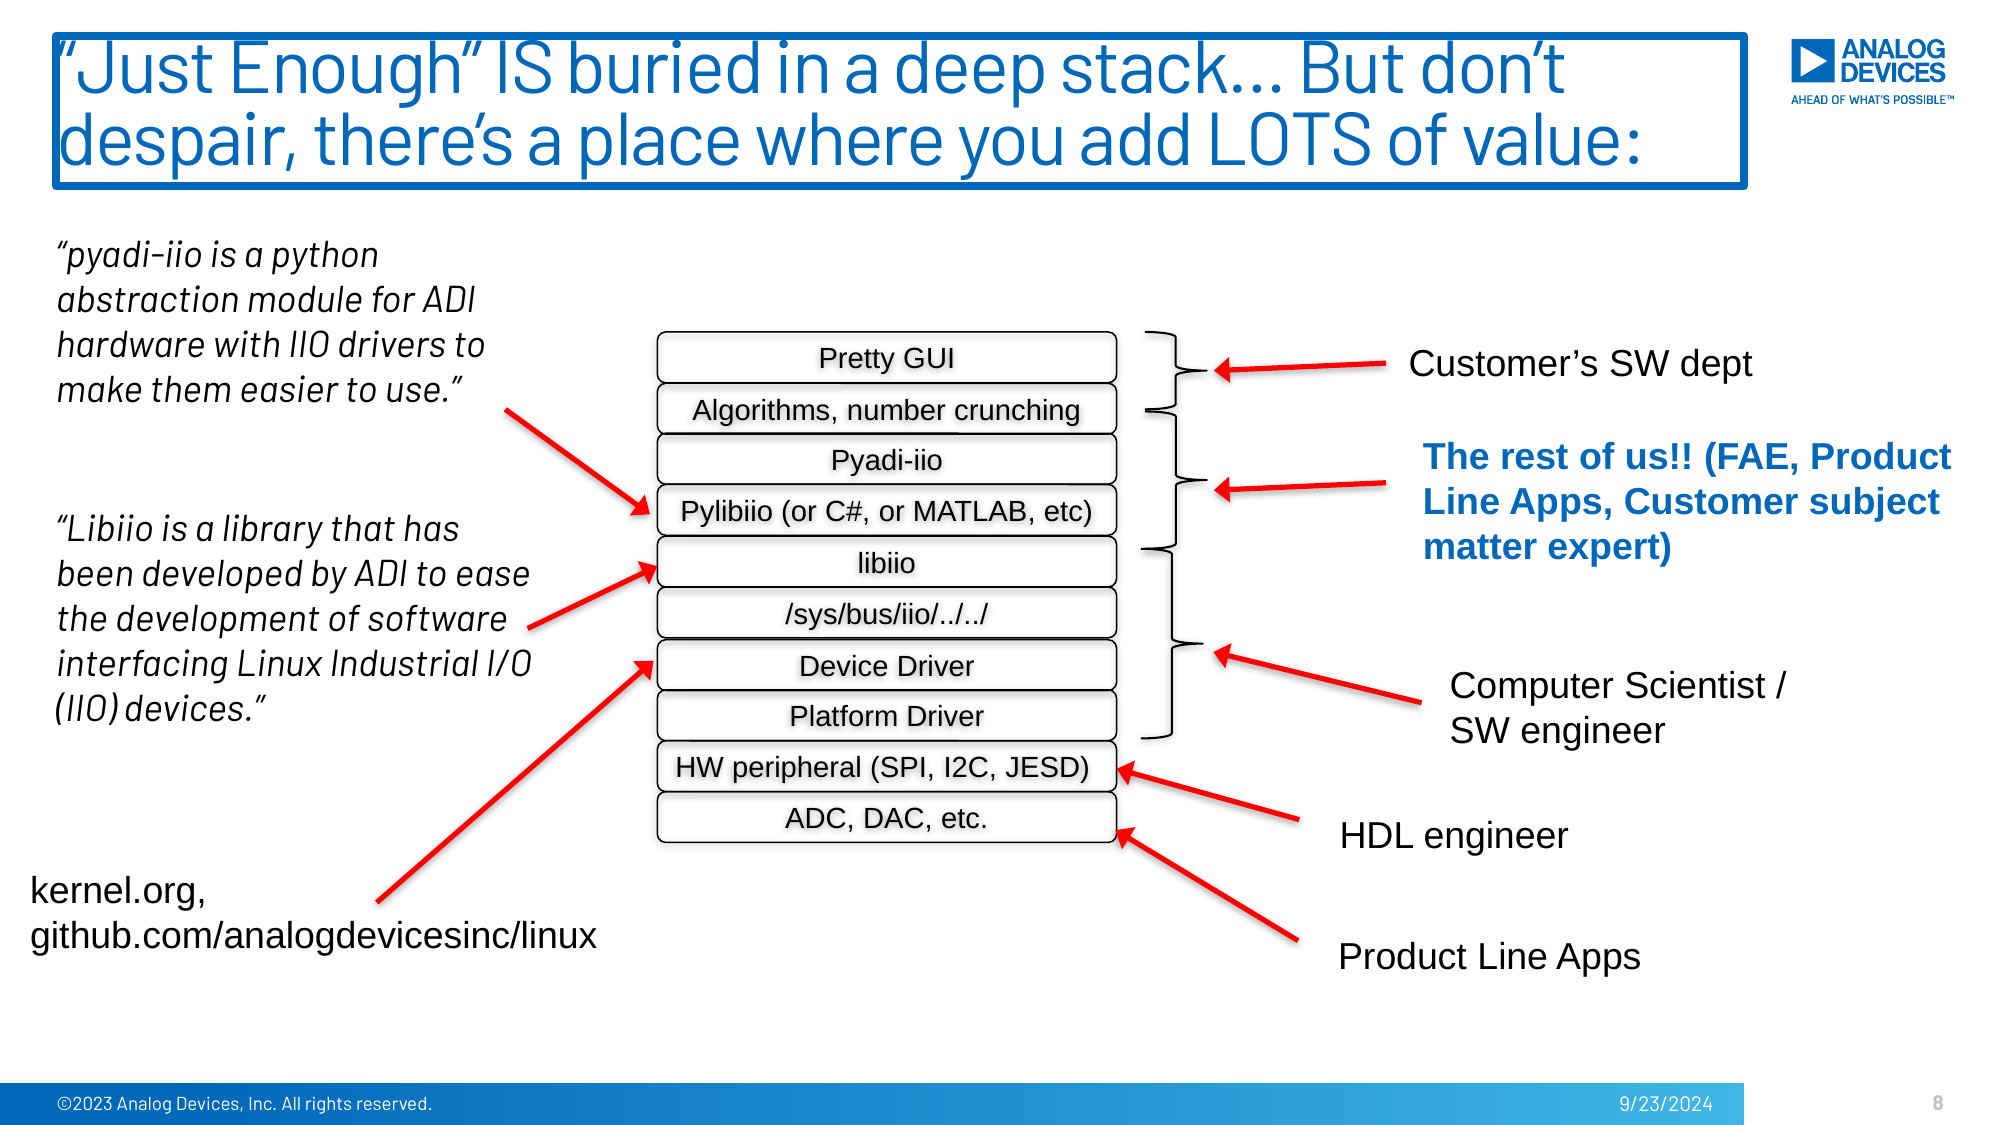

# “Just Enough” IS buried in a deep stack… But don’t despair, there’s a place where you add LOTS of value:
“pyadi-iio is a python abstraction module for ADI hardware with IIO drivers to make them easier to use.”
Customer’s SW dept
Pretty GUI

Algorithms, number crunching

The rest of us!! (FAE, Product Line Apps, Customer subject matter expert)
Pyadi-iio

Pylibiio (or C#, or MATLAB, etc)
“Libiio is a library that has been developed by ADI to ease the development of software interfacing Linux Industrial I/O (IIO) devices.”
libiio

/sys/bus/iio/../../
Device Driver

Computer Scientist / SW engineer

Platform Driver
HW peripheral (SPI, I2C, JESD)

ADC, DAC, etc.
HDL engineer

kernel.org, github.com/analogdevicesinc/linux
Product Line Apps
8
©2023 Analog Devices, Inc. All rights reserved.
9/23/2024